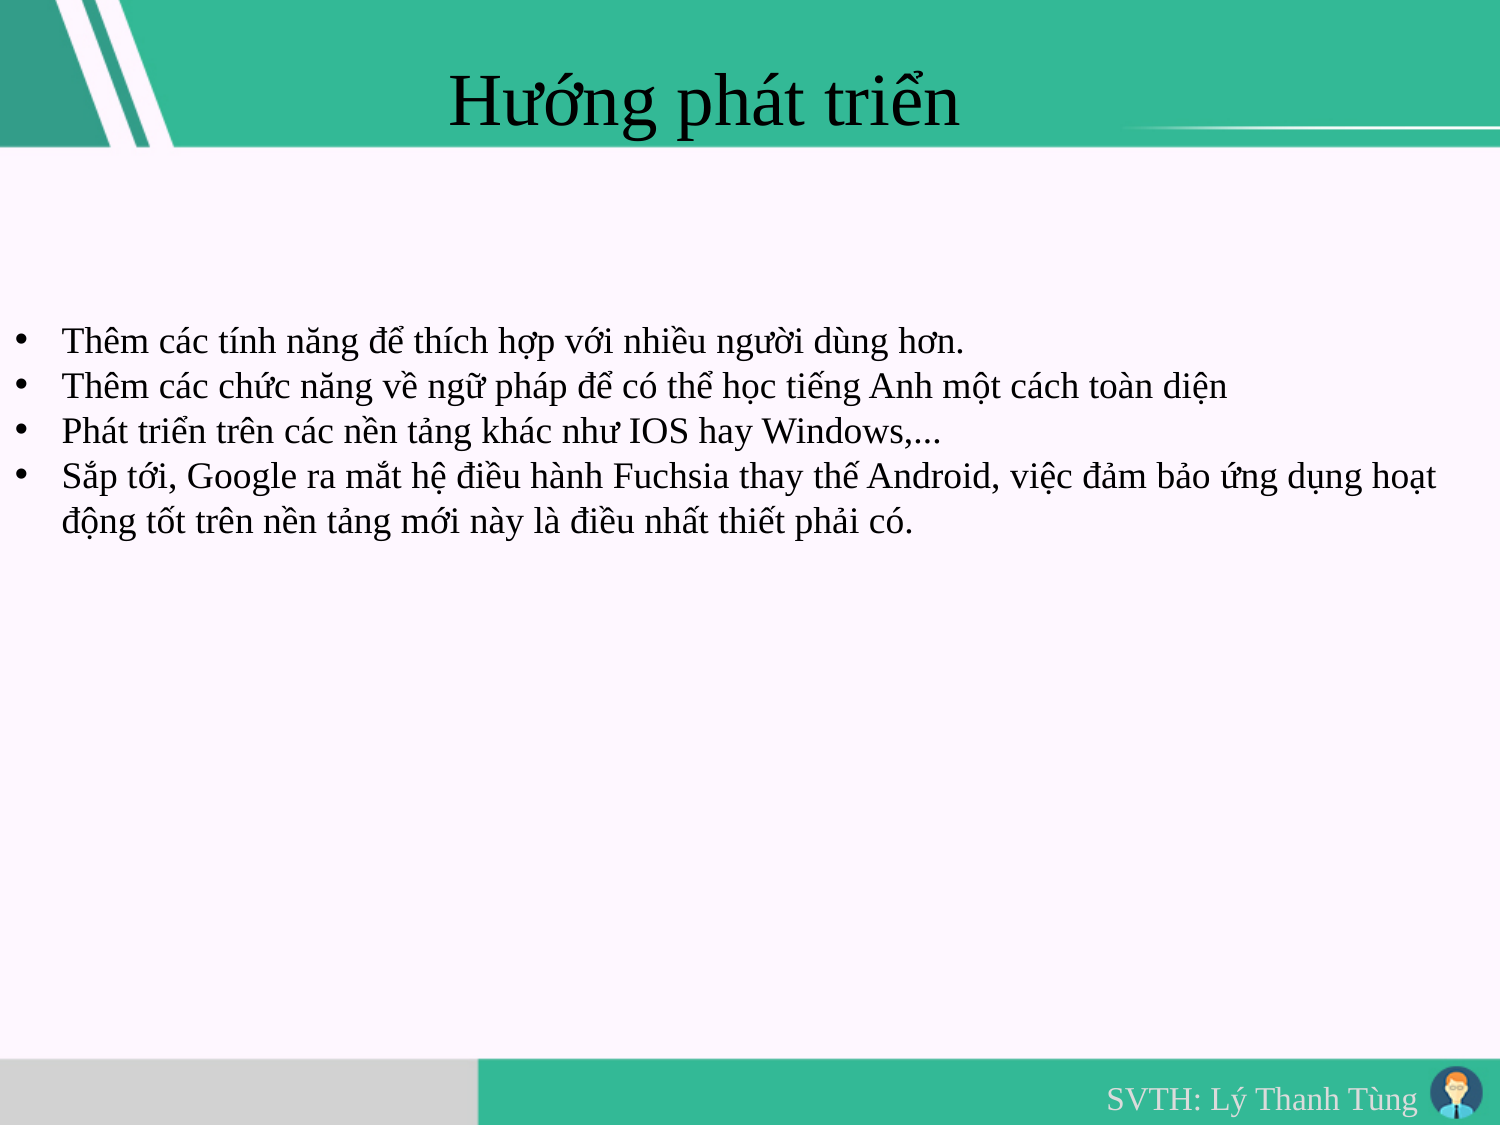

Hướng phát triển
Thêm các tính năng để thích hợp với nhiều người dùng hơn.
Thêm các chức năng về ngữ pháp để có thể học tiếng Anh một cách toàn diện
Phát triển trên các nền tảng khác như IOS hay Windows,...
Sắp tới, Google ra mắt hệ điều hành Fuchsia thay thế Android, việc đảm bảo ứng dụng hoạt động tốt trên nền tảng mới này là điều nhất thiết phải có.

SVTH: Lý Thanh Tùng